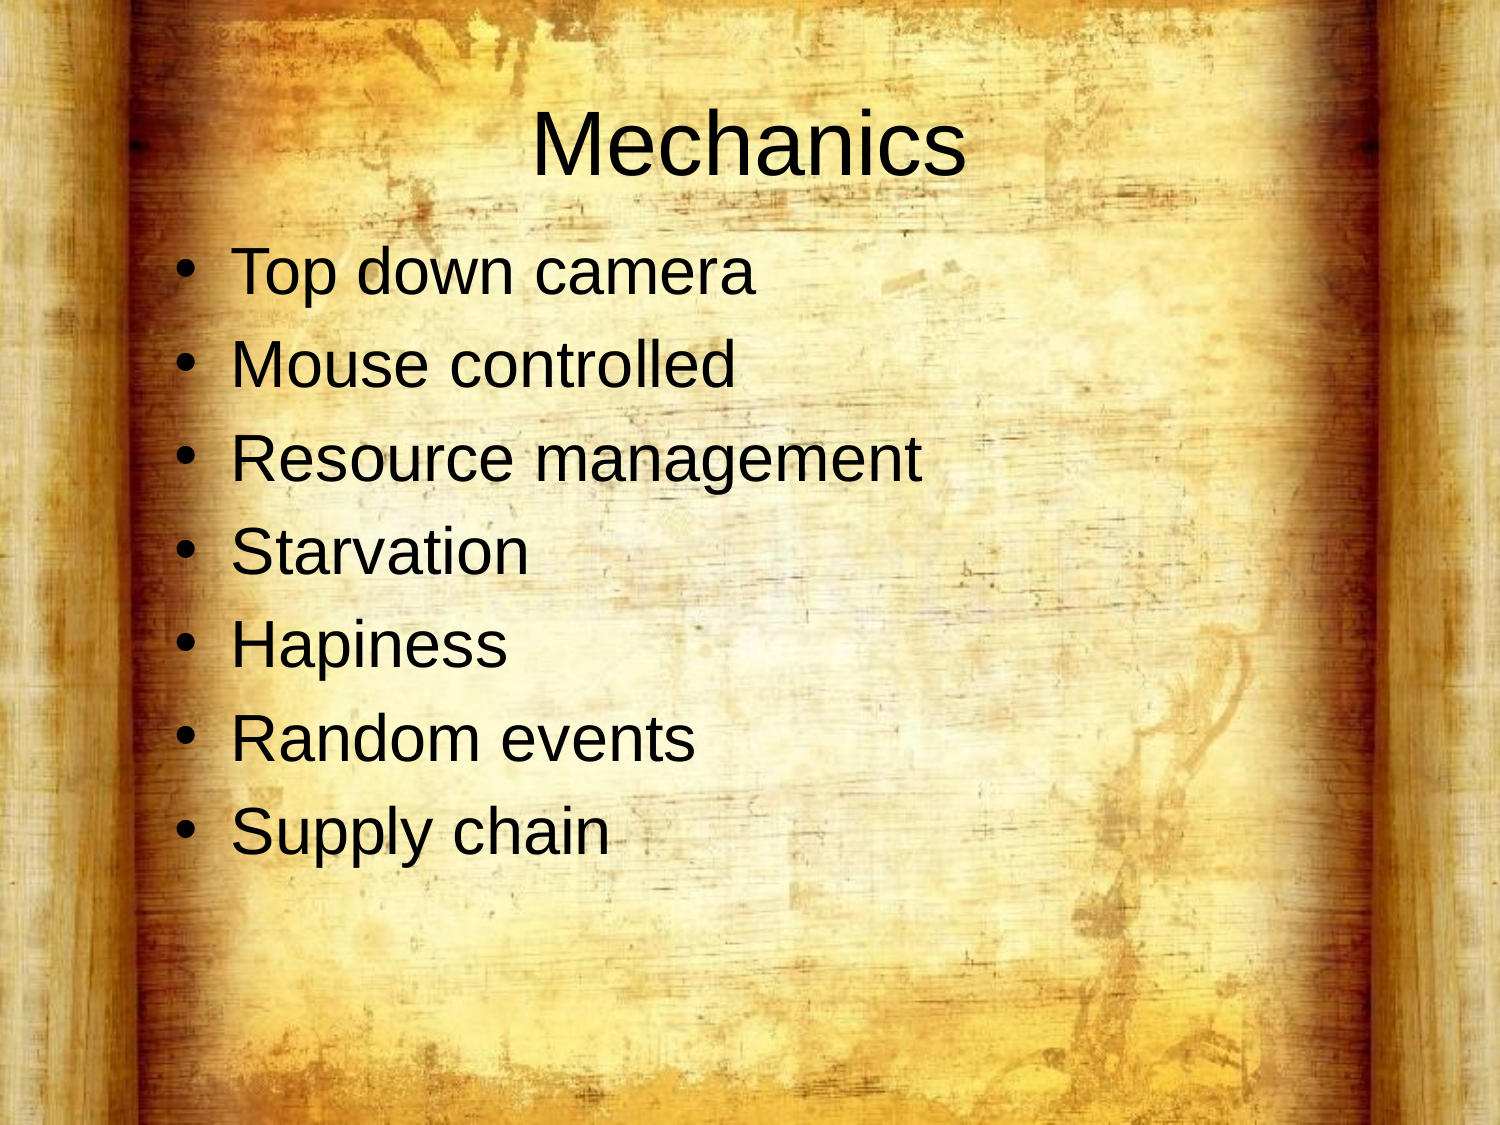

# Mechanics
Top down camera
Mouse controlled
Resource management
Starvation
Hapiness
Random events
Supply chain